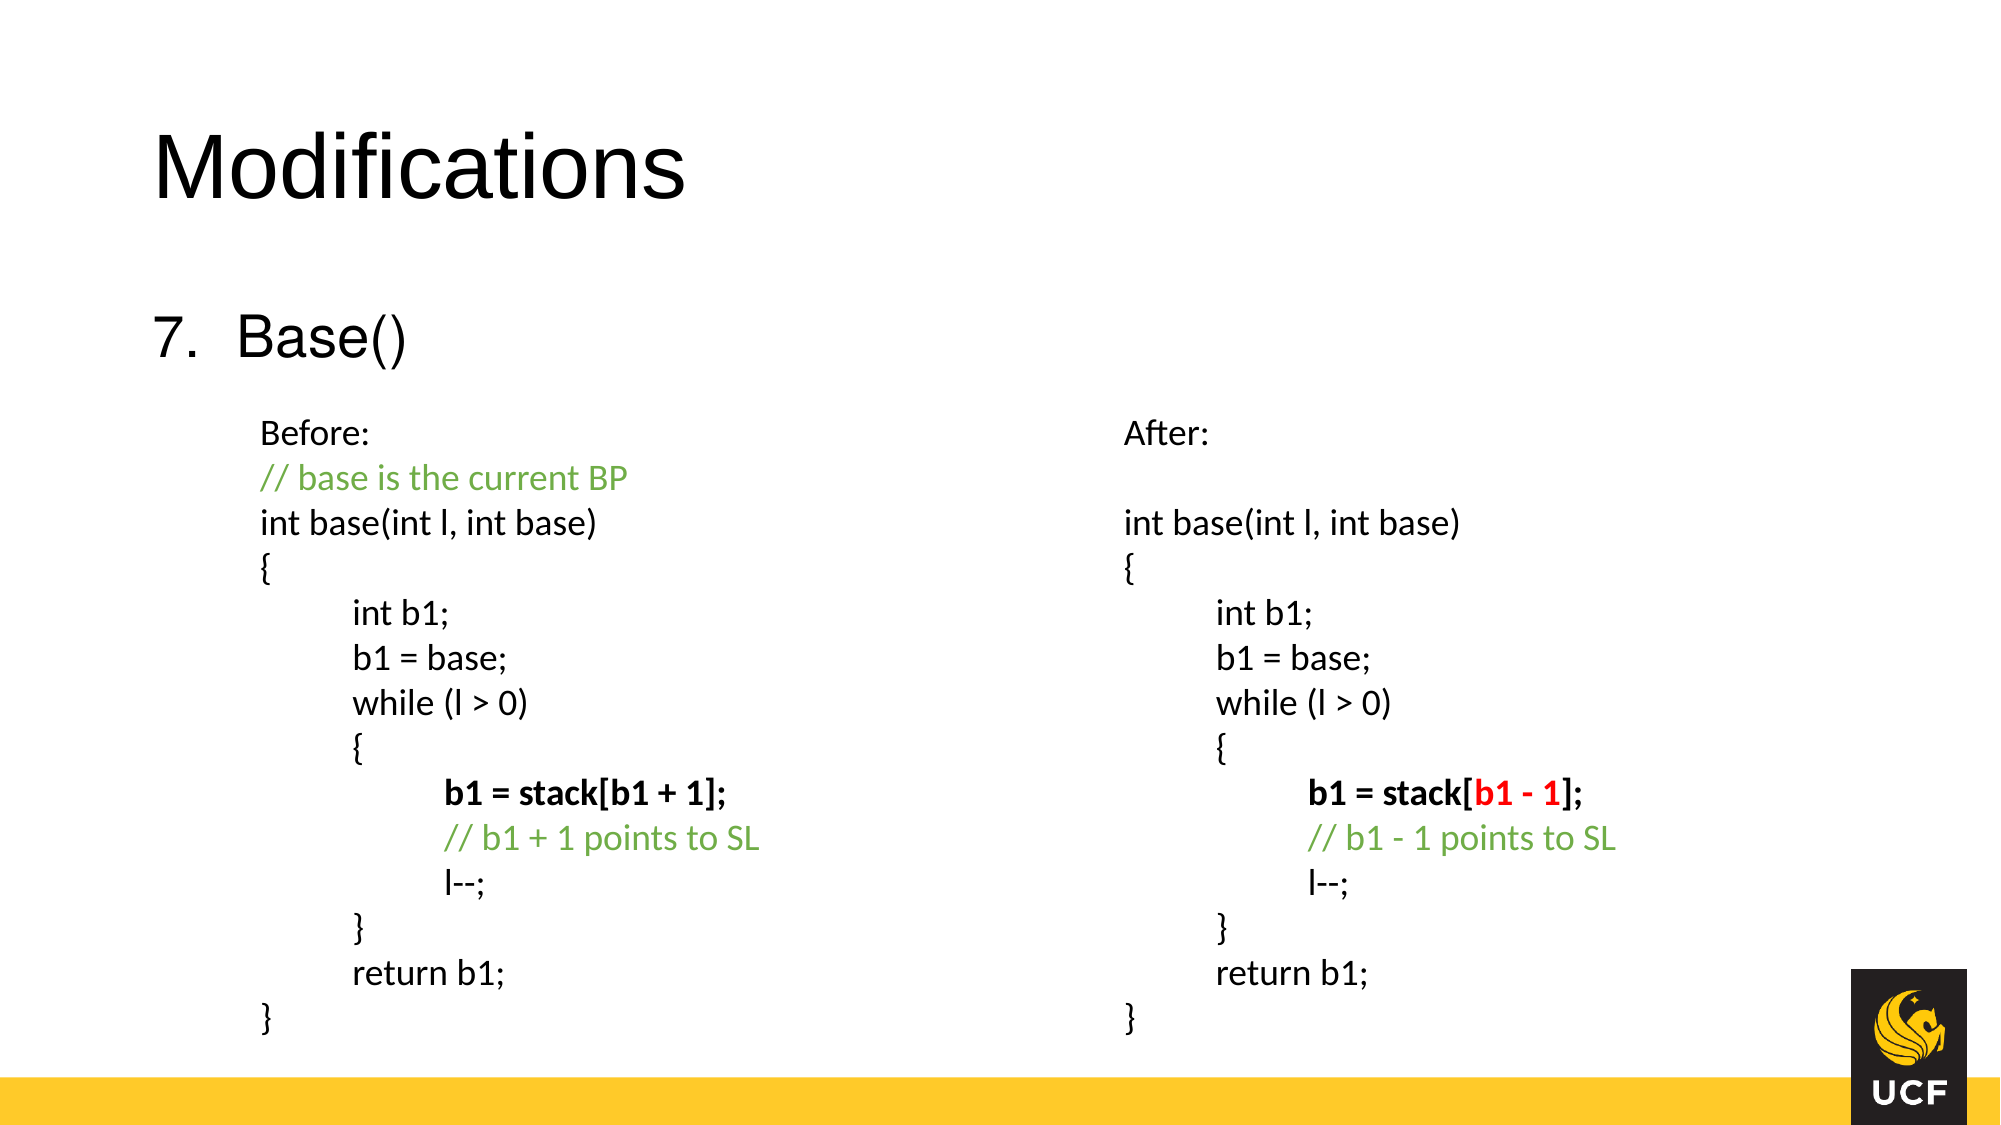

# Modifications
Base()

Before:
// base is the current BP
int base(int l, int base)
{
  int b1;
  b1 = base;
  while (l > 0)
  {
    b1 = stack[b1 + 1];
    // b1 + 1 points to SL
    l--;
  }
  return b1;
}
After:

int base(int l, int base)
{
  int b1;
  b1 = base;
  while (l > 0)
  {
    b1 = stack[b1 - 1];
    // b1 - 1 points to SL
    l--;
  }
  return b1;
}